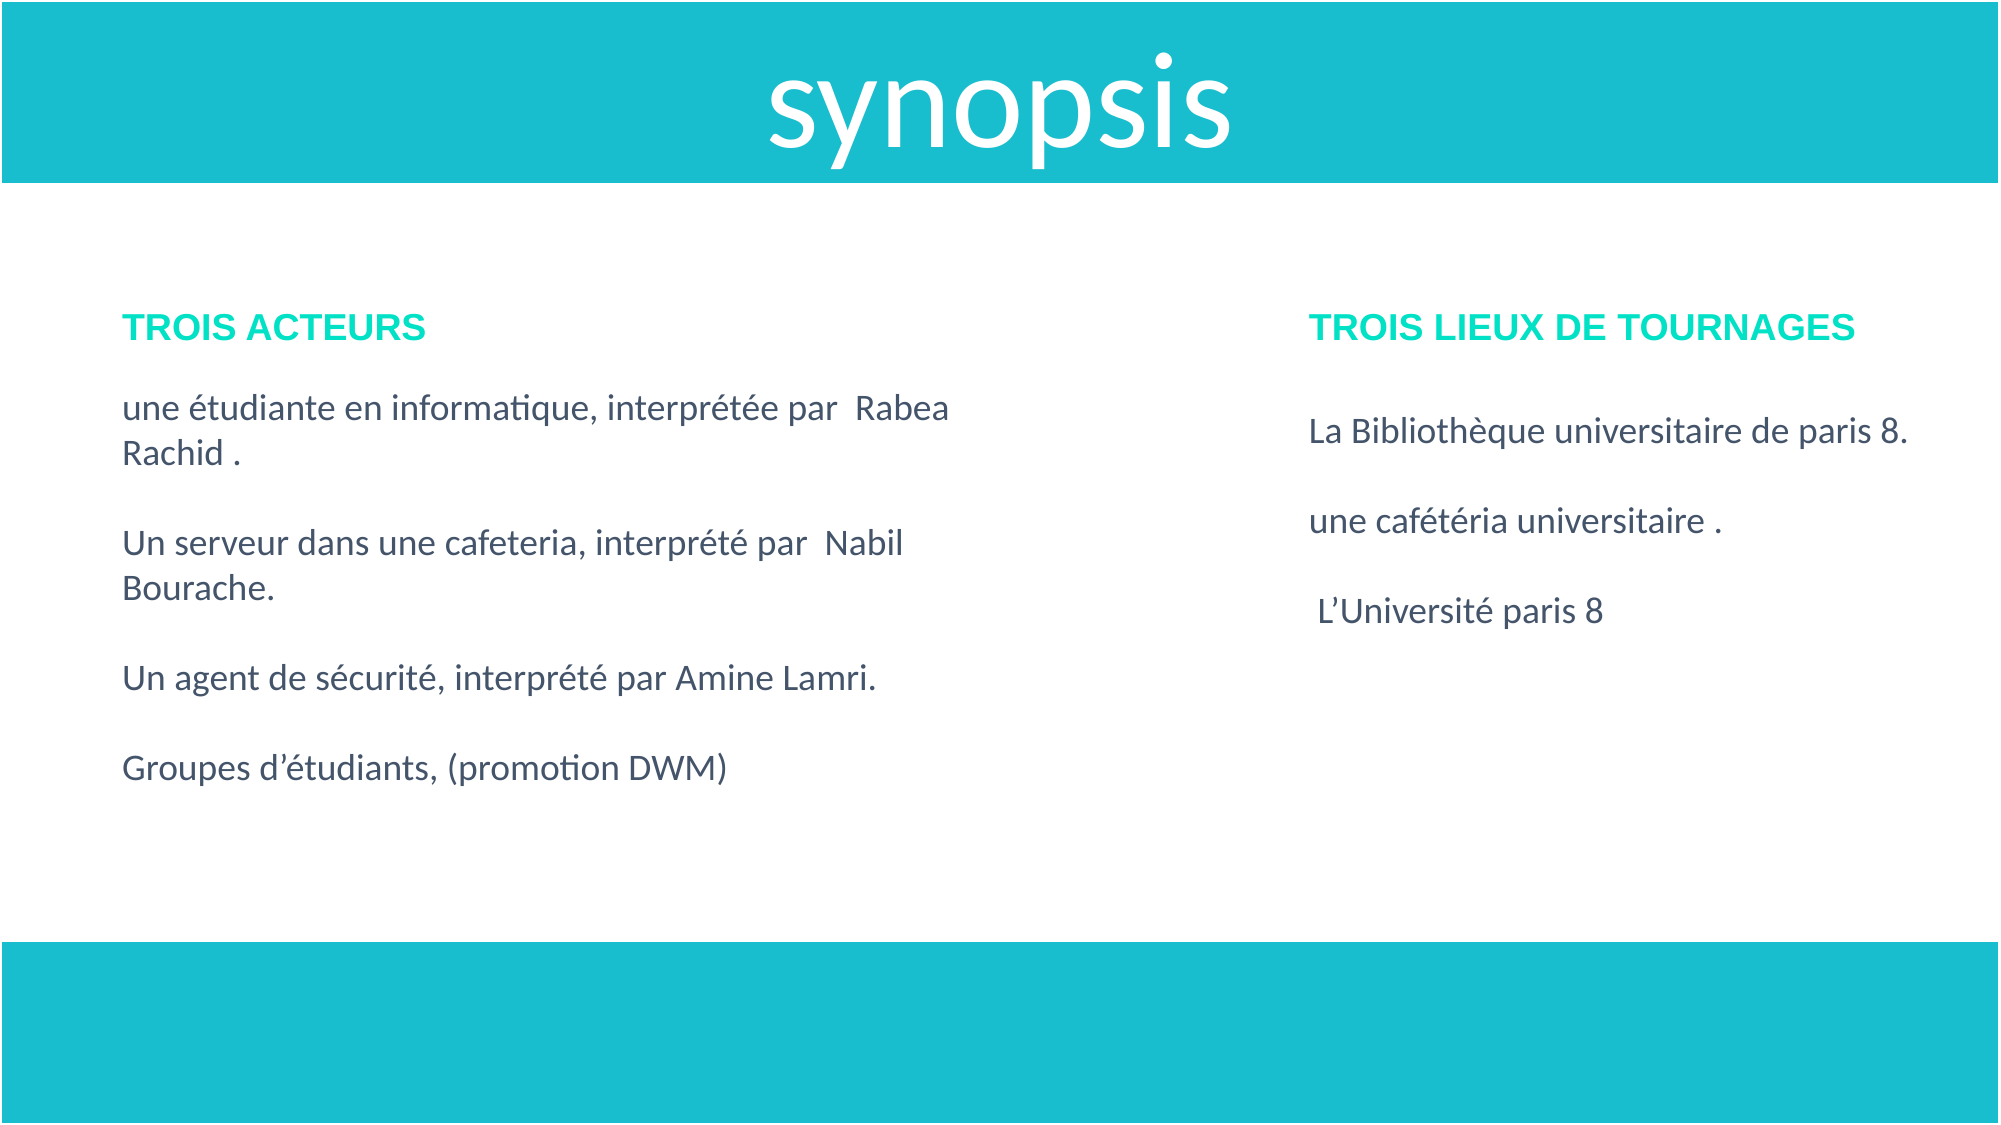

synopsis
TROIS ACTEURS

une étudiante en informatique, interprétée par  Rabea Rachid .

Un serveur dans une cafeteria, interprété par  Nabil Bourache.

Un agent de sécurité, interprété par Amine Lamri.

Groupes d’étudiants, (promotion DWM)
TROIS LIEUX DE TOURNAGES

La Bibliothèque universitaire de paris 8.

une cafétéria universitaire .

 L’Université paris 8